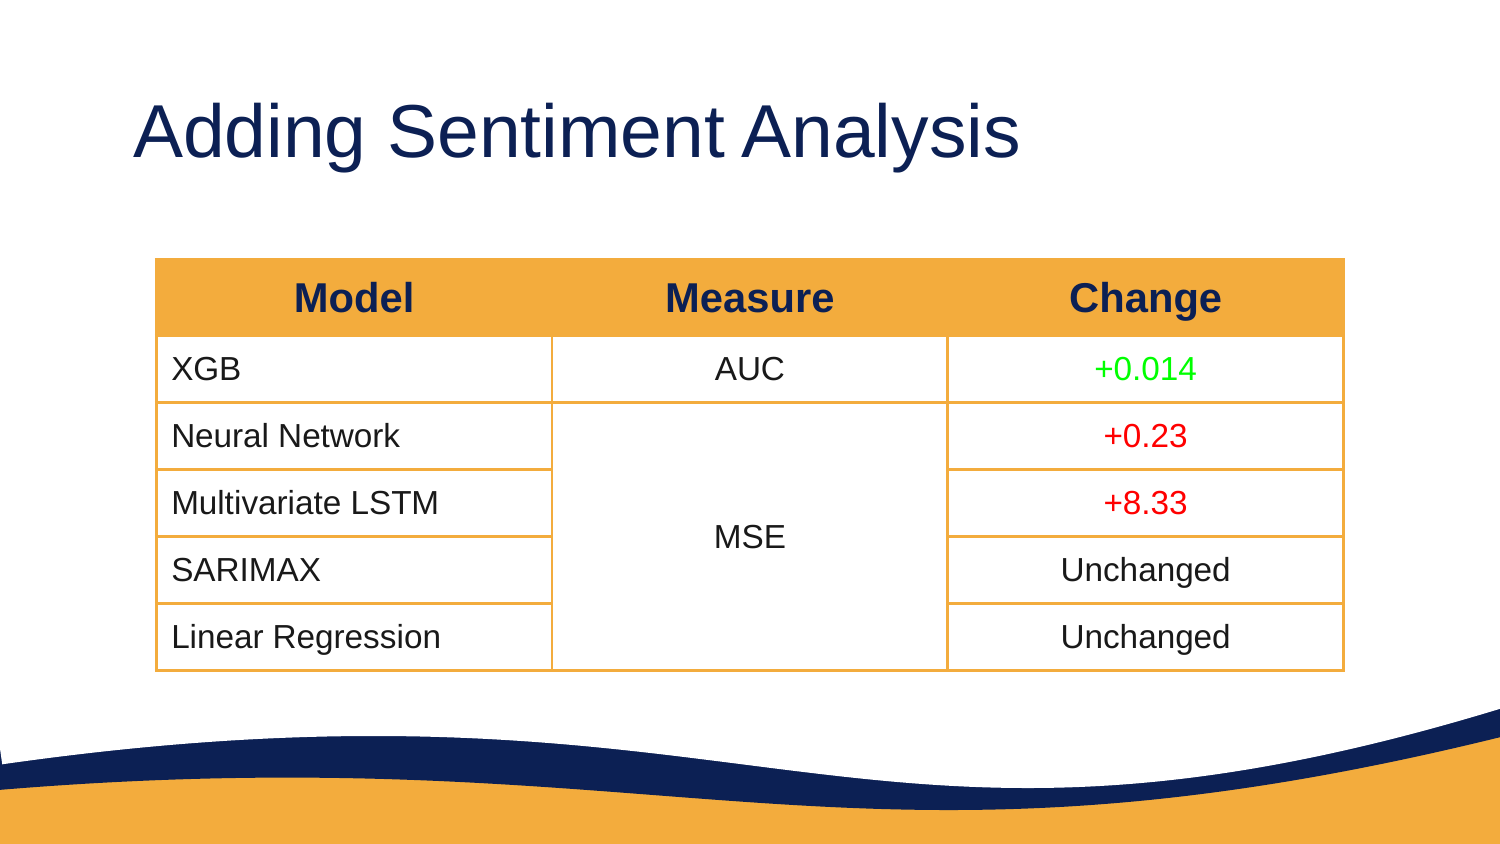

# Adding Sentiment Analysis
| Model | Measure | Change |
| --- | --- | --- |
| XGB | AUC | +0.014 |
| Neural Network | MSE | +0.23 |
| Multivariate LSTM |  | +8.33 |
| SARIMAX |  | Unchanged |
| Linear Regression |  | Unchanged |